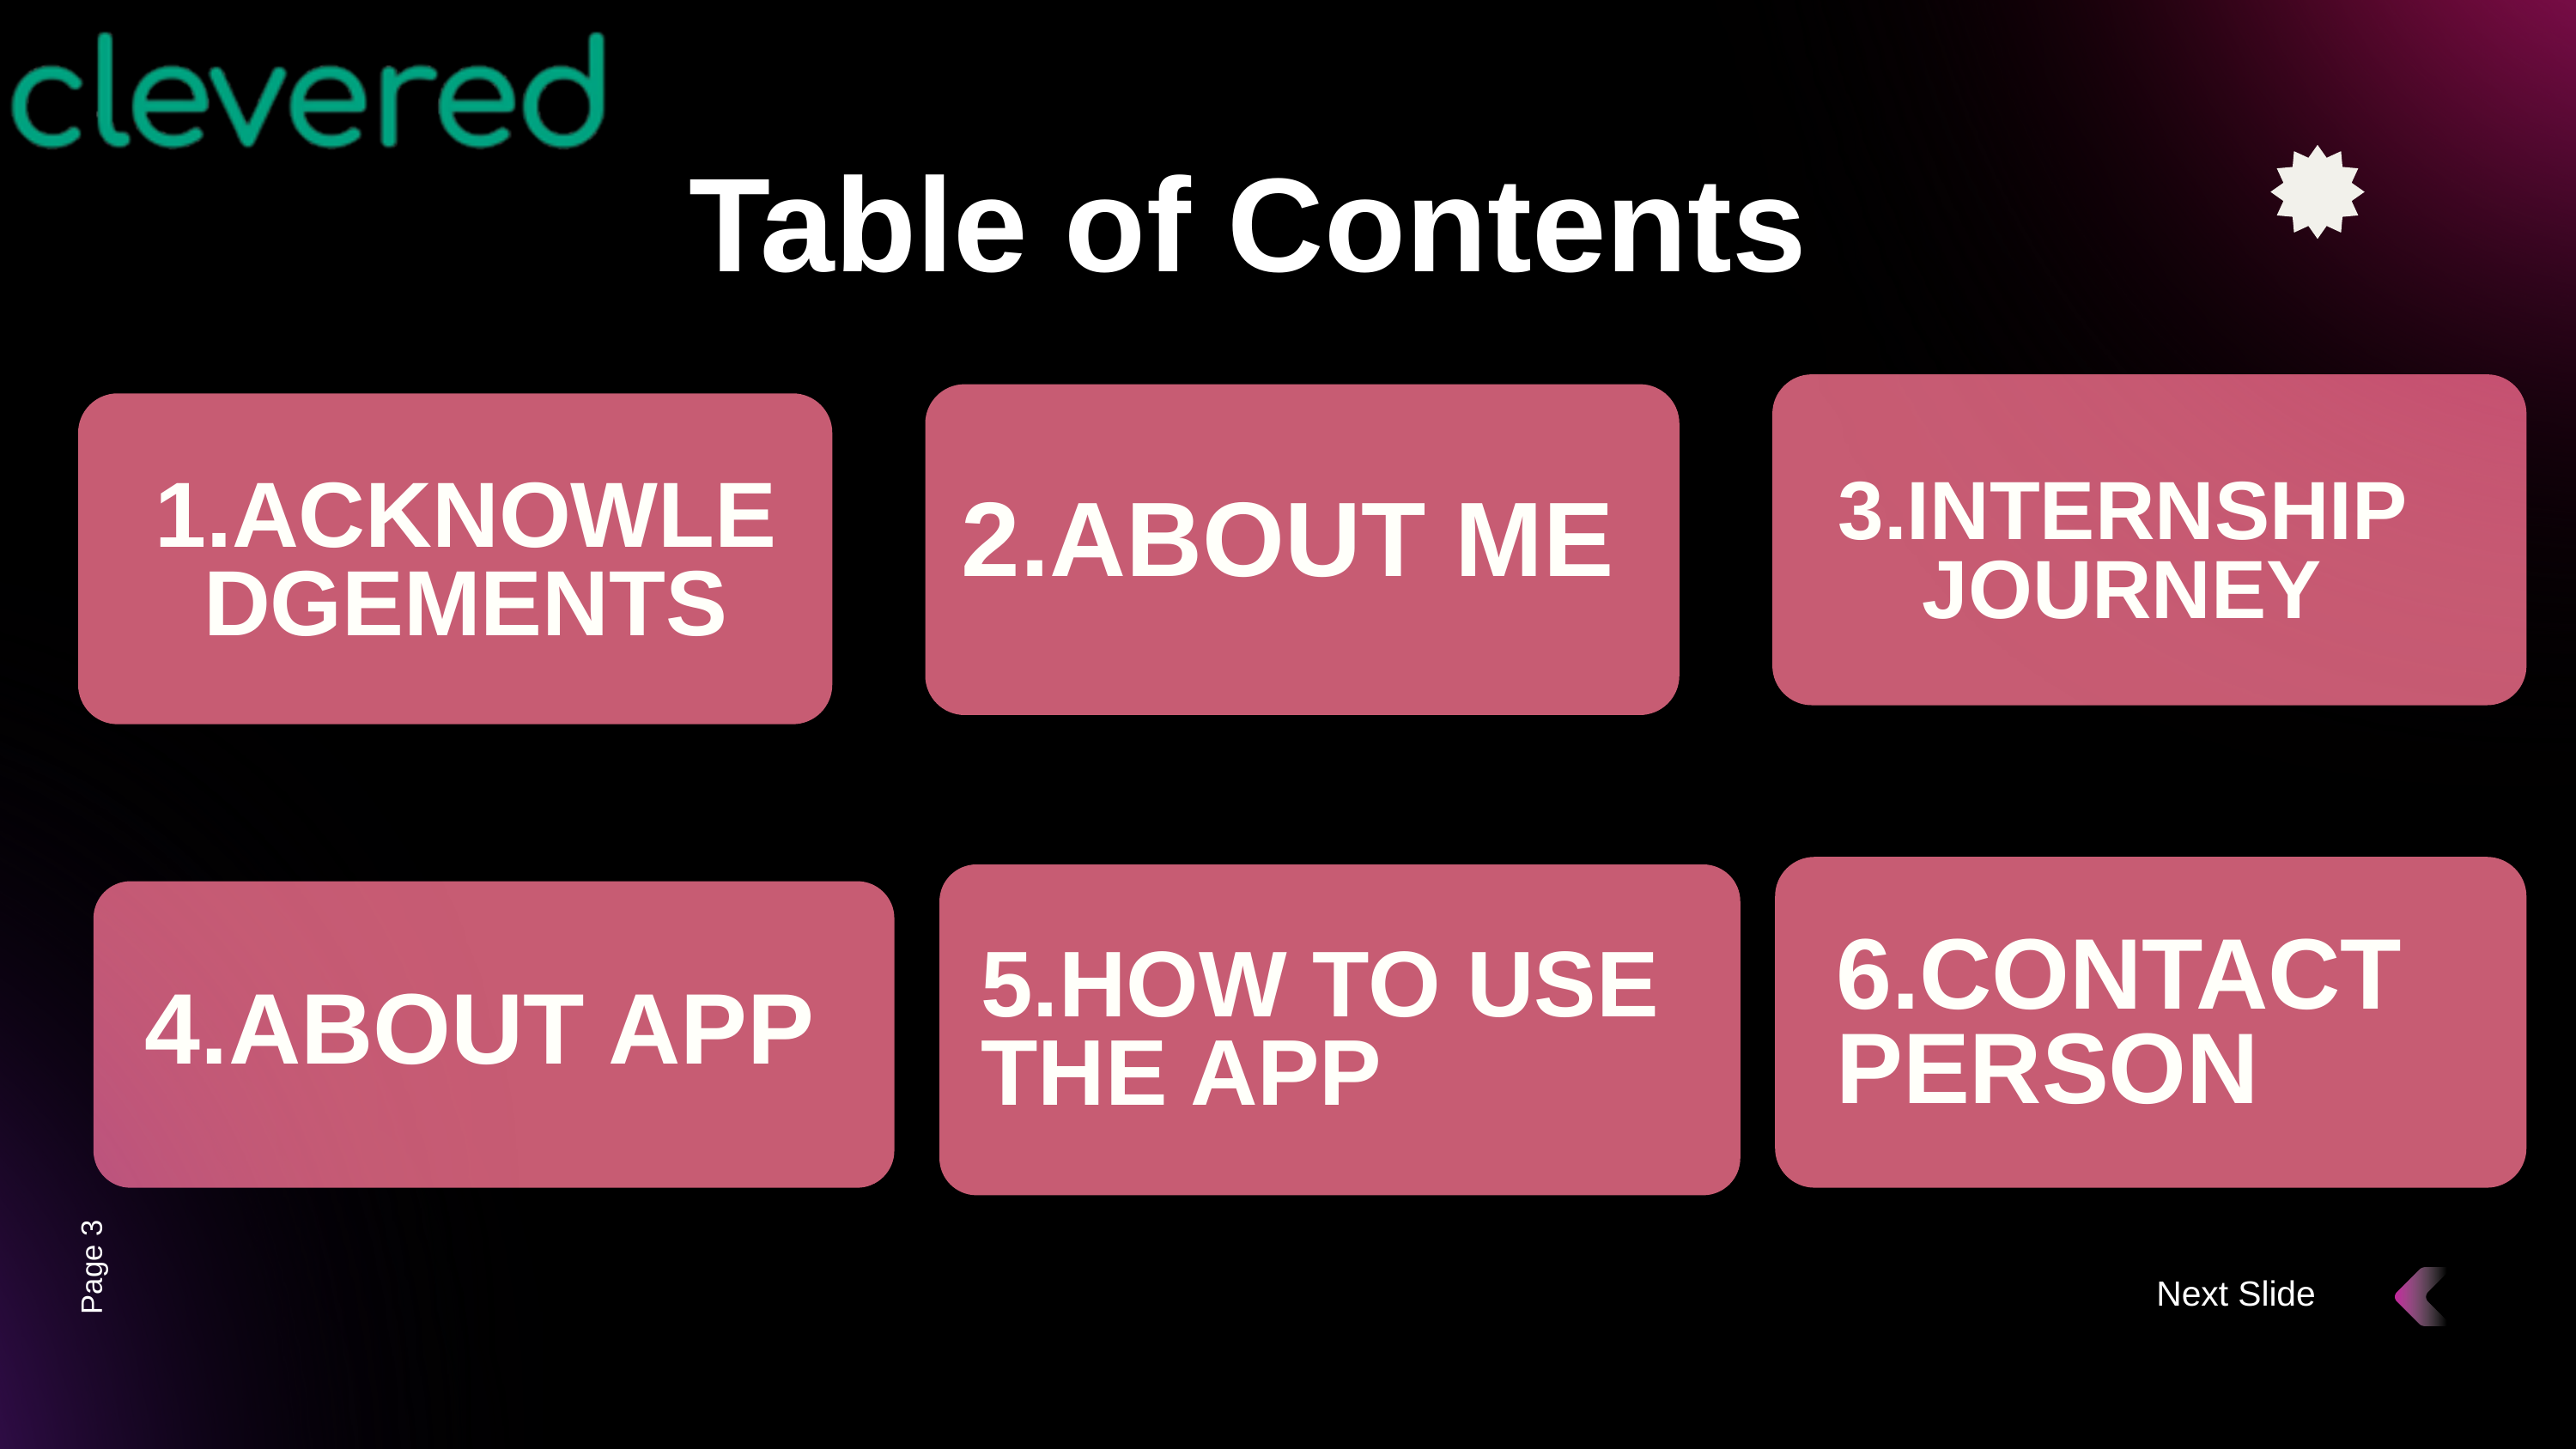

Table of Contents

1.ACKNOWLEDGEMENTS
3.INTERNSHIP JOURNEY
2.ABOUT ME

6.CONTACT PERSON
5.HOW TO USE THE APP
4.ABOUT APP
Page 3

Next Slide